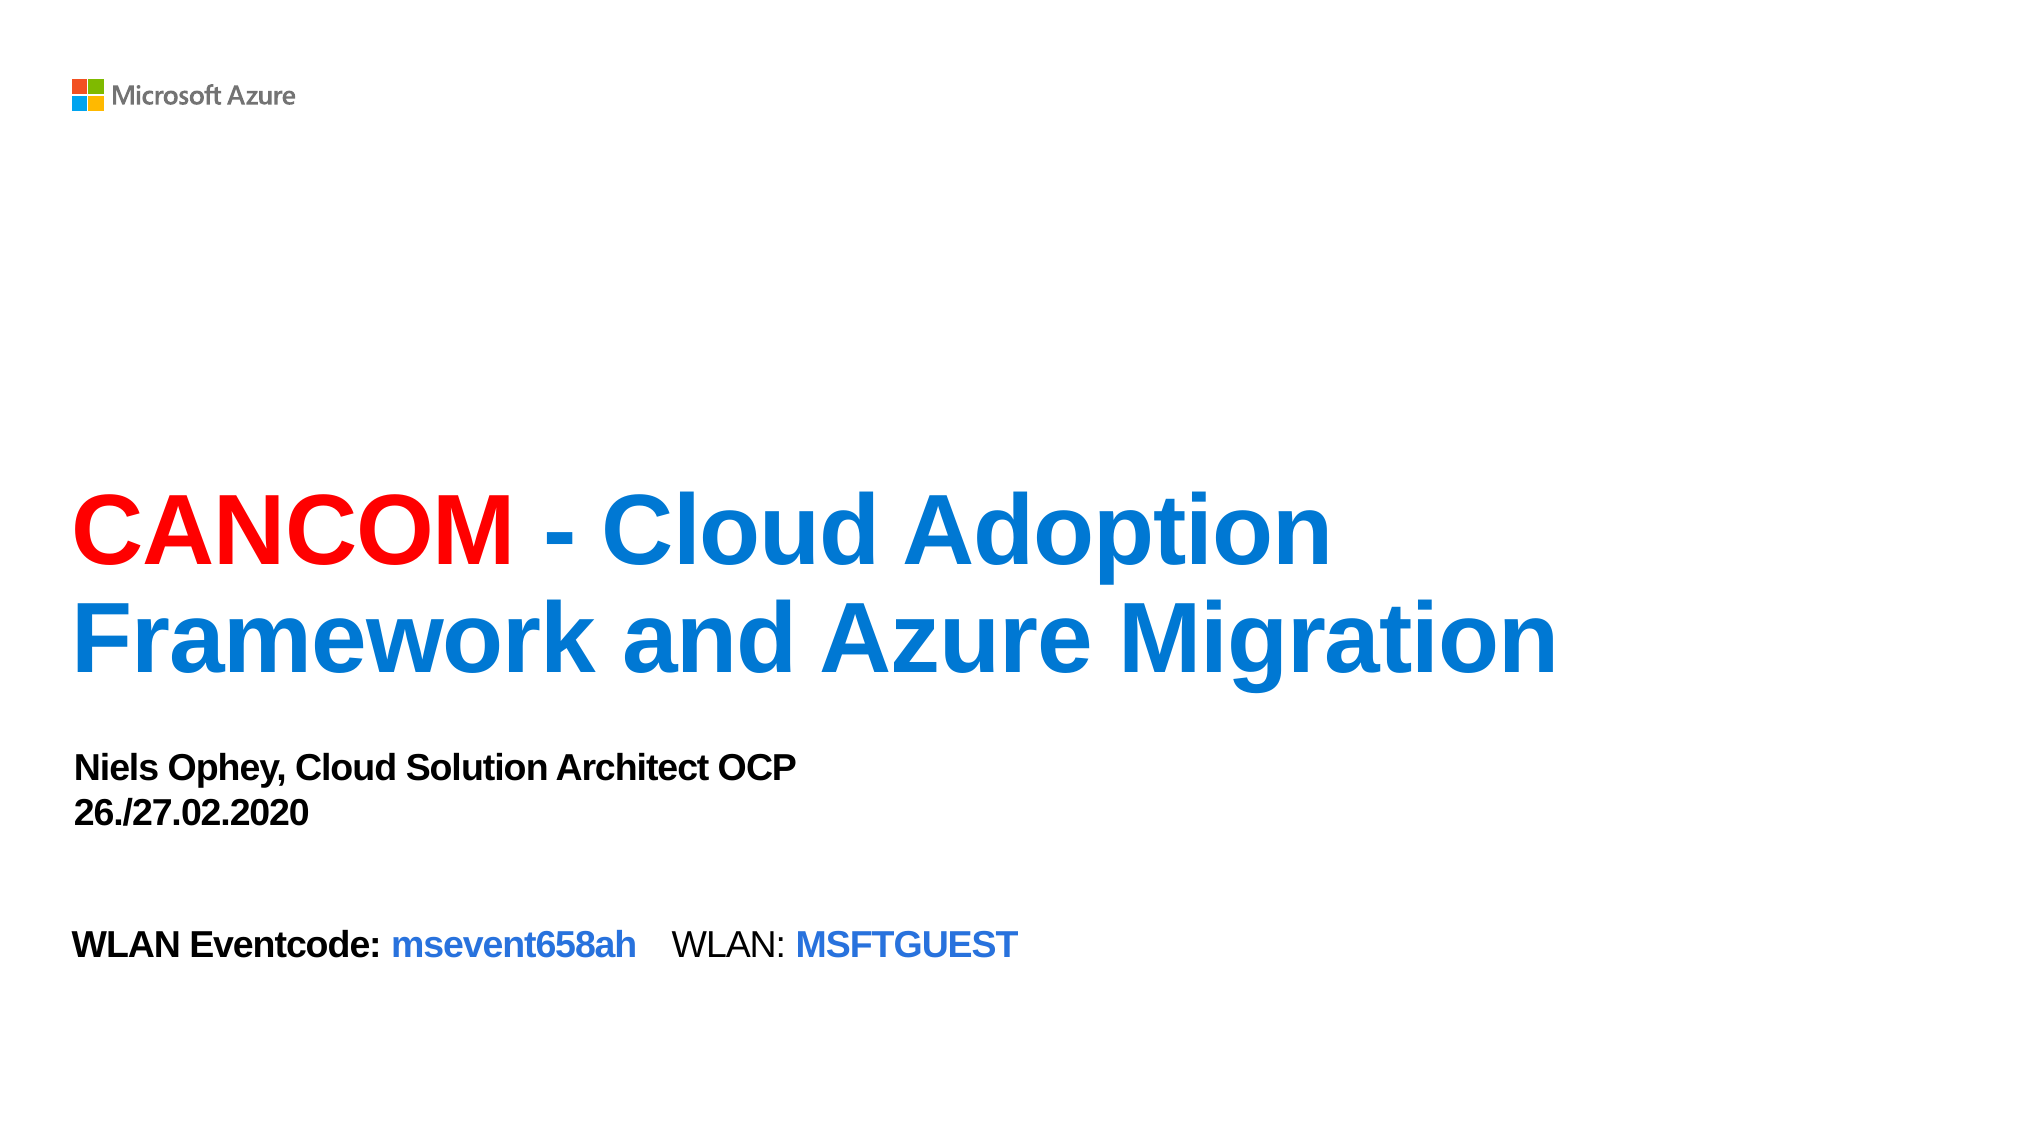

# CANCOM - Cloud Adoption Framework and Azure Migration
Niels Ophey, Cloud Solution Architect OCP
26./27.02.2020
WLAN Eventcode: msevent658ah	WLAN: MSFTGUEST